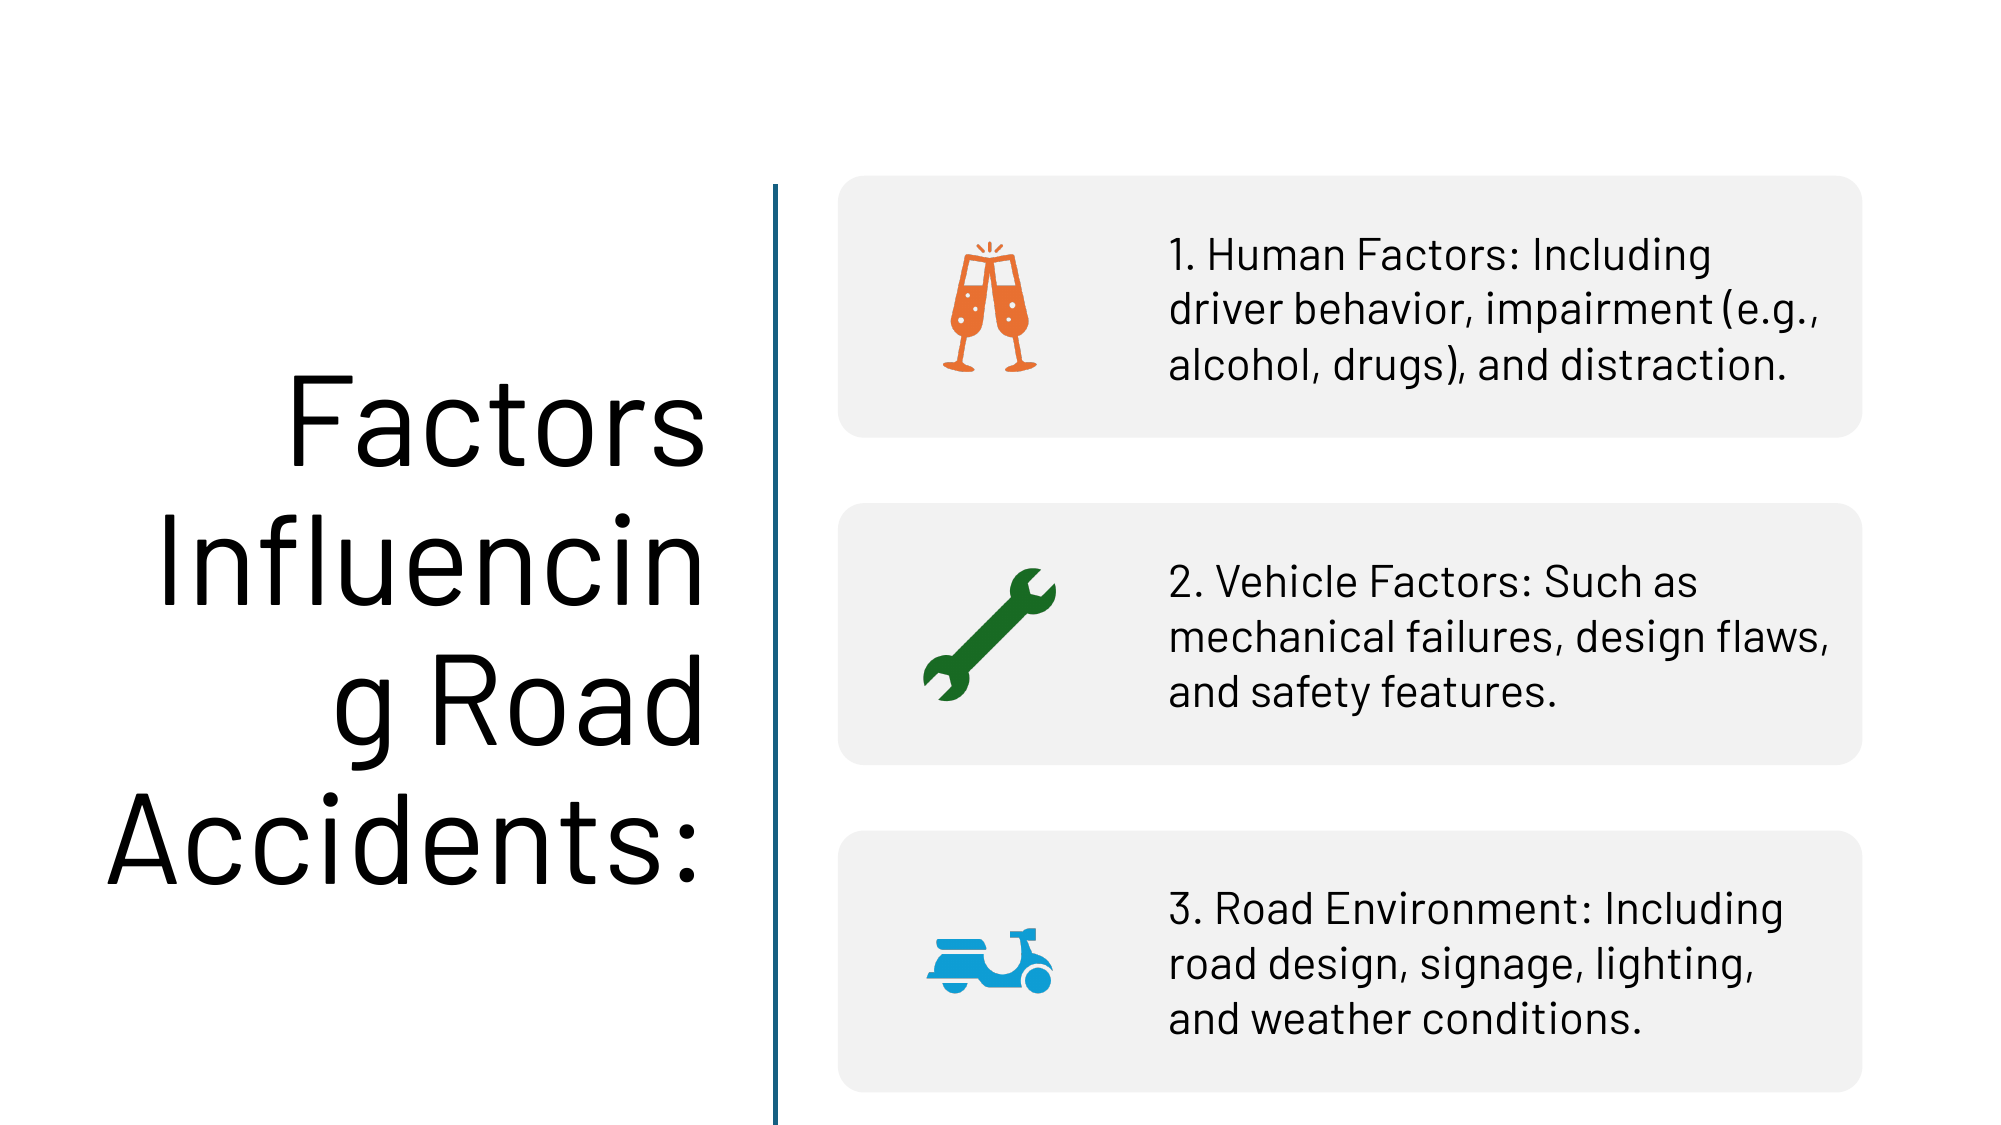

# Factors Influencing Road Accidents:
1. Human Factors: Including driver behavior, impairment (e.g., alcohol, drugs), and distraction.
2. Vehicle Factors: Such as mechanical failures, design flaws, and safety features.
3. Road Environment: Including road design, signage, lighting, and weather conditions.